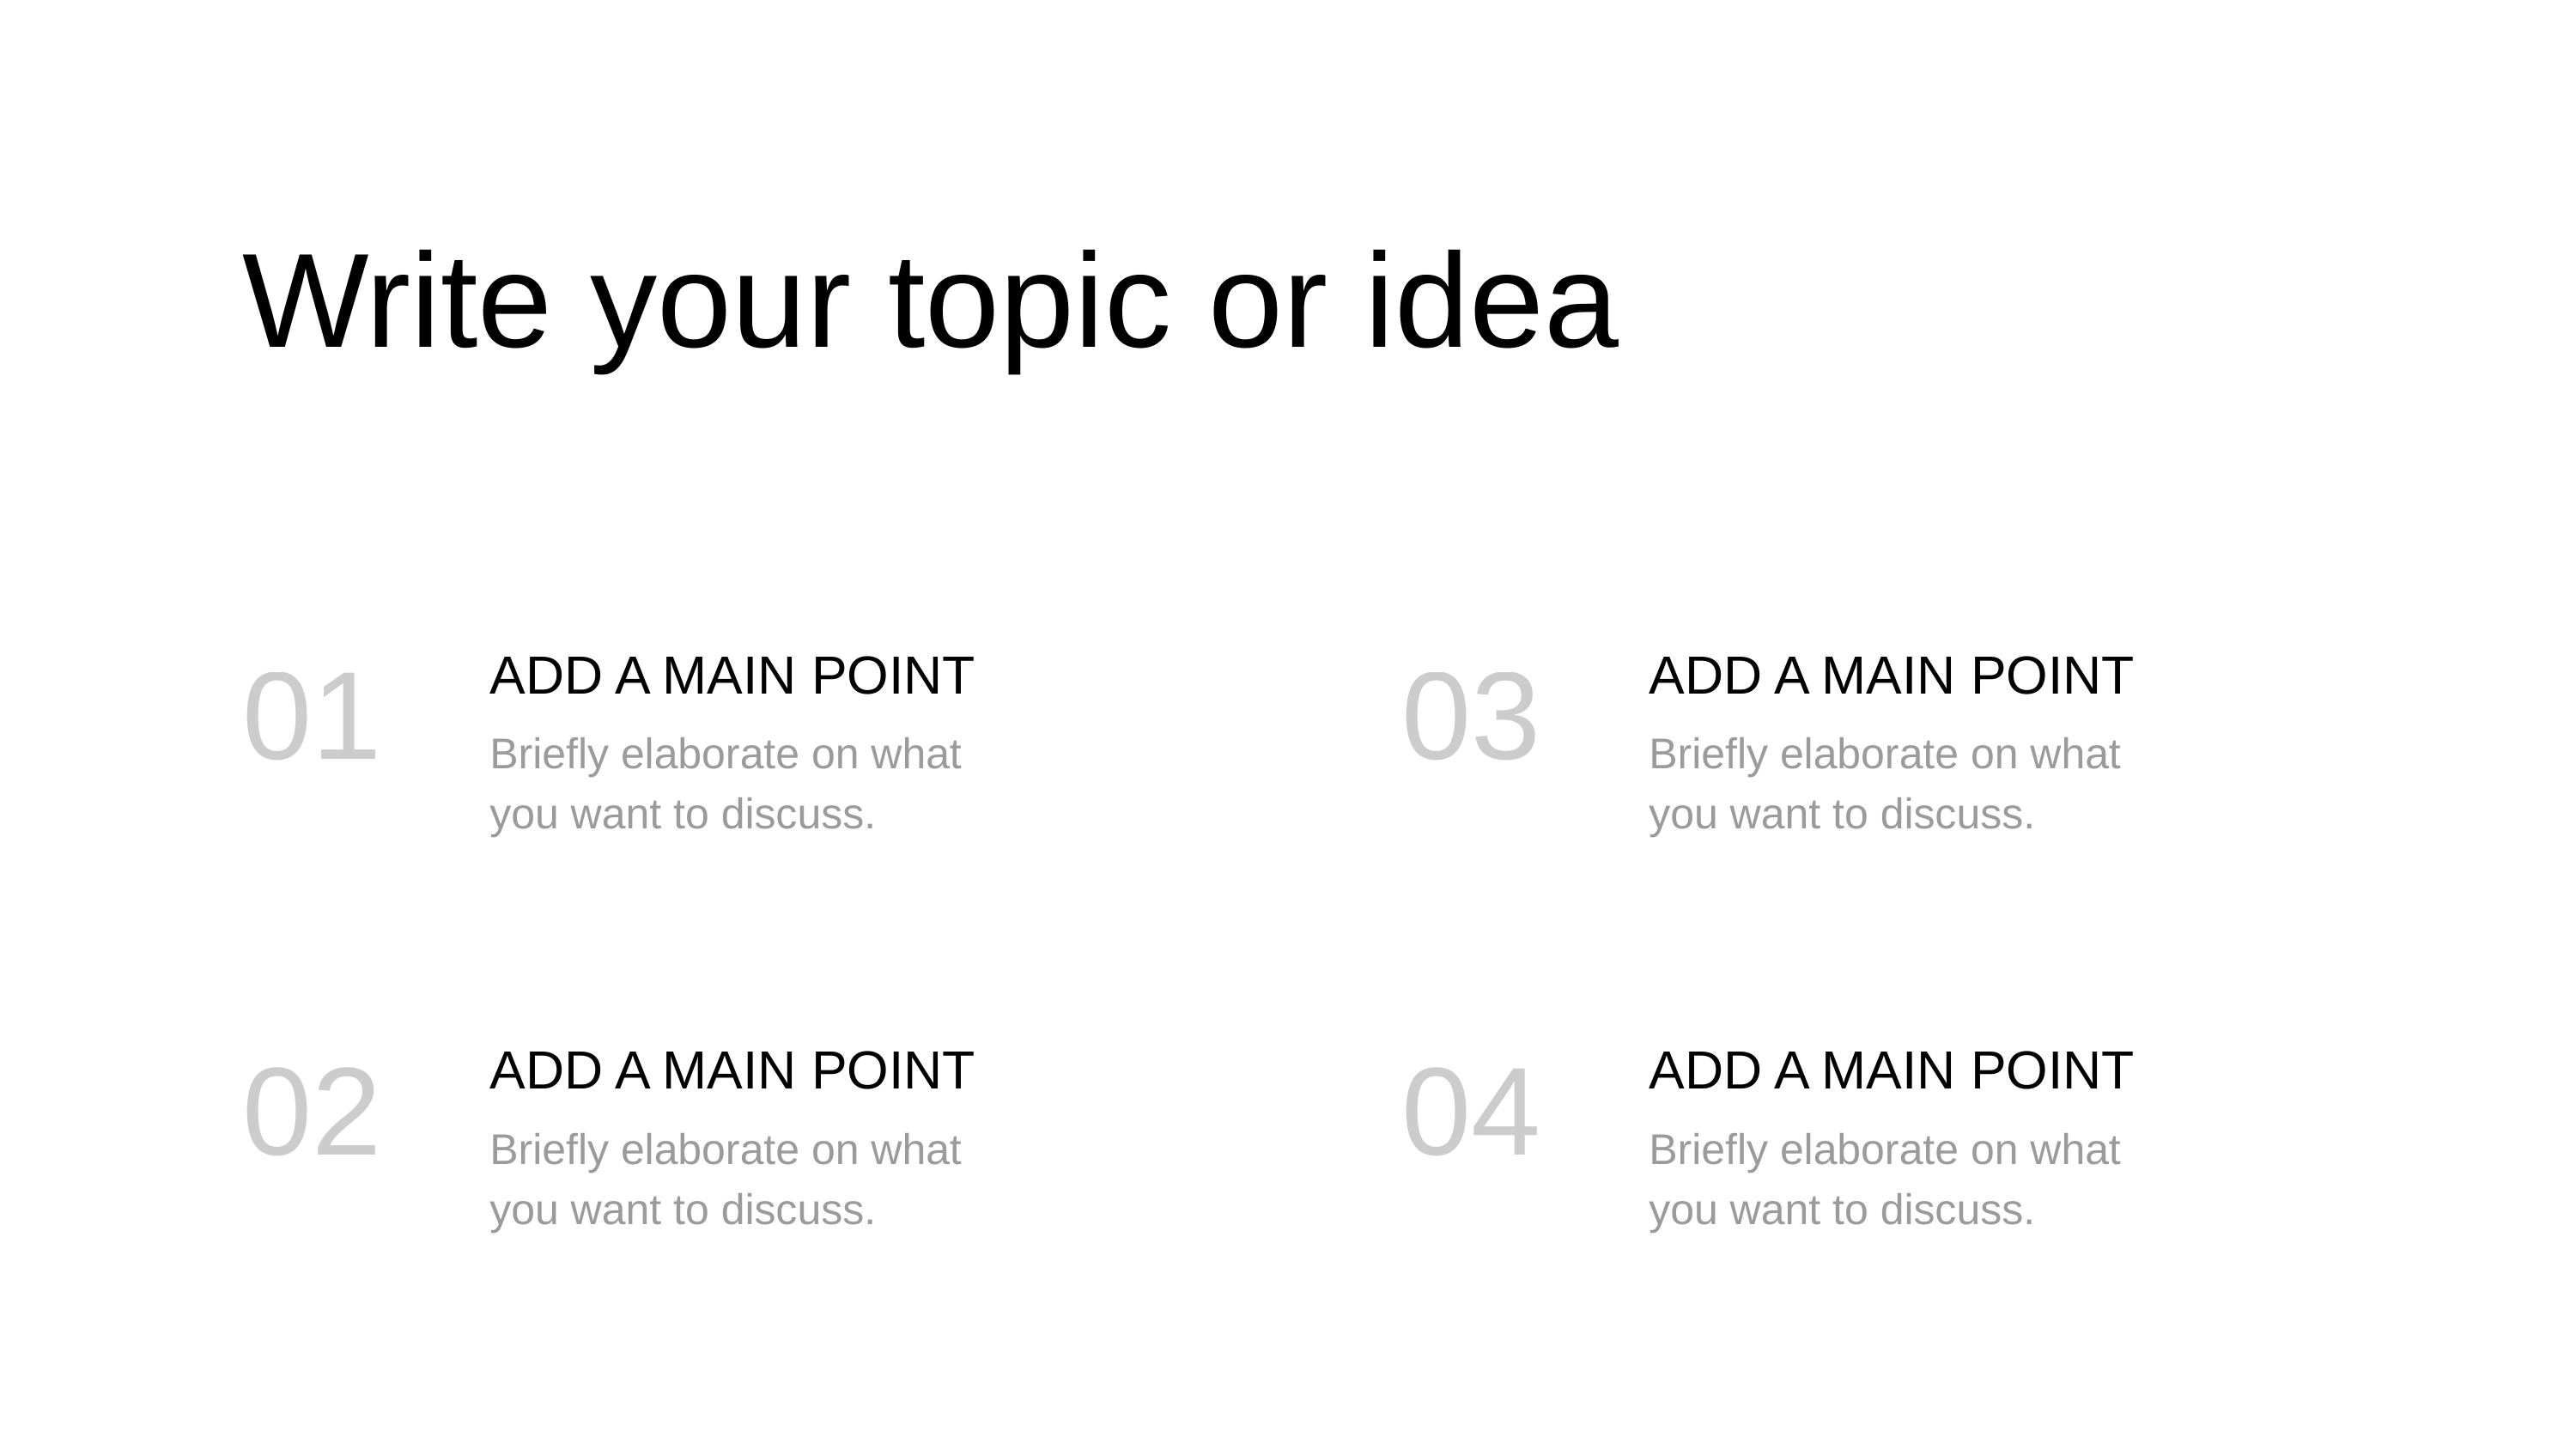

Write your topic or idea
ADD A MAIN POINT
ADD A MAIN POINT
01
03
Briefly elaborate on what
you want to discuss.
Briefly elaborate on what
you want to discuss.
ADD A MAIN POINT
ADD A MAIN POINT
02
04
Briefly elaborate on what
you want to discuss.
Briefly elaborate on what
you want to discuss.